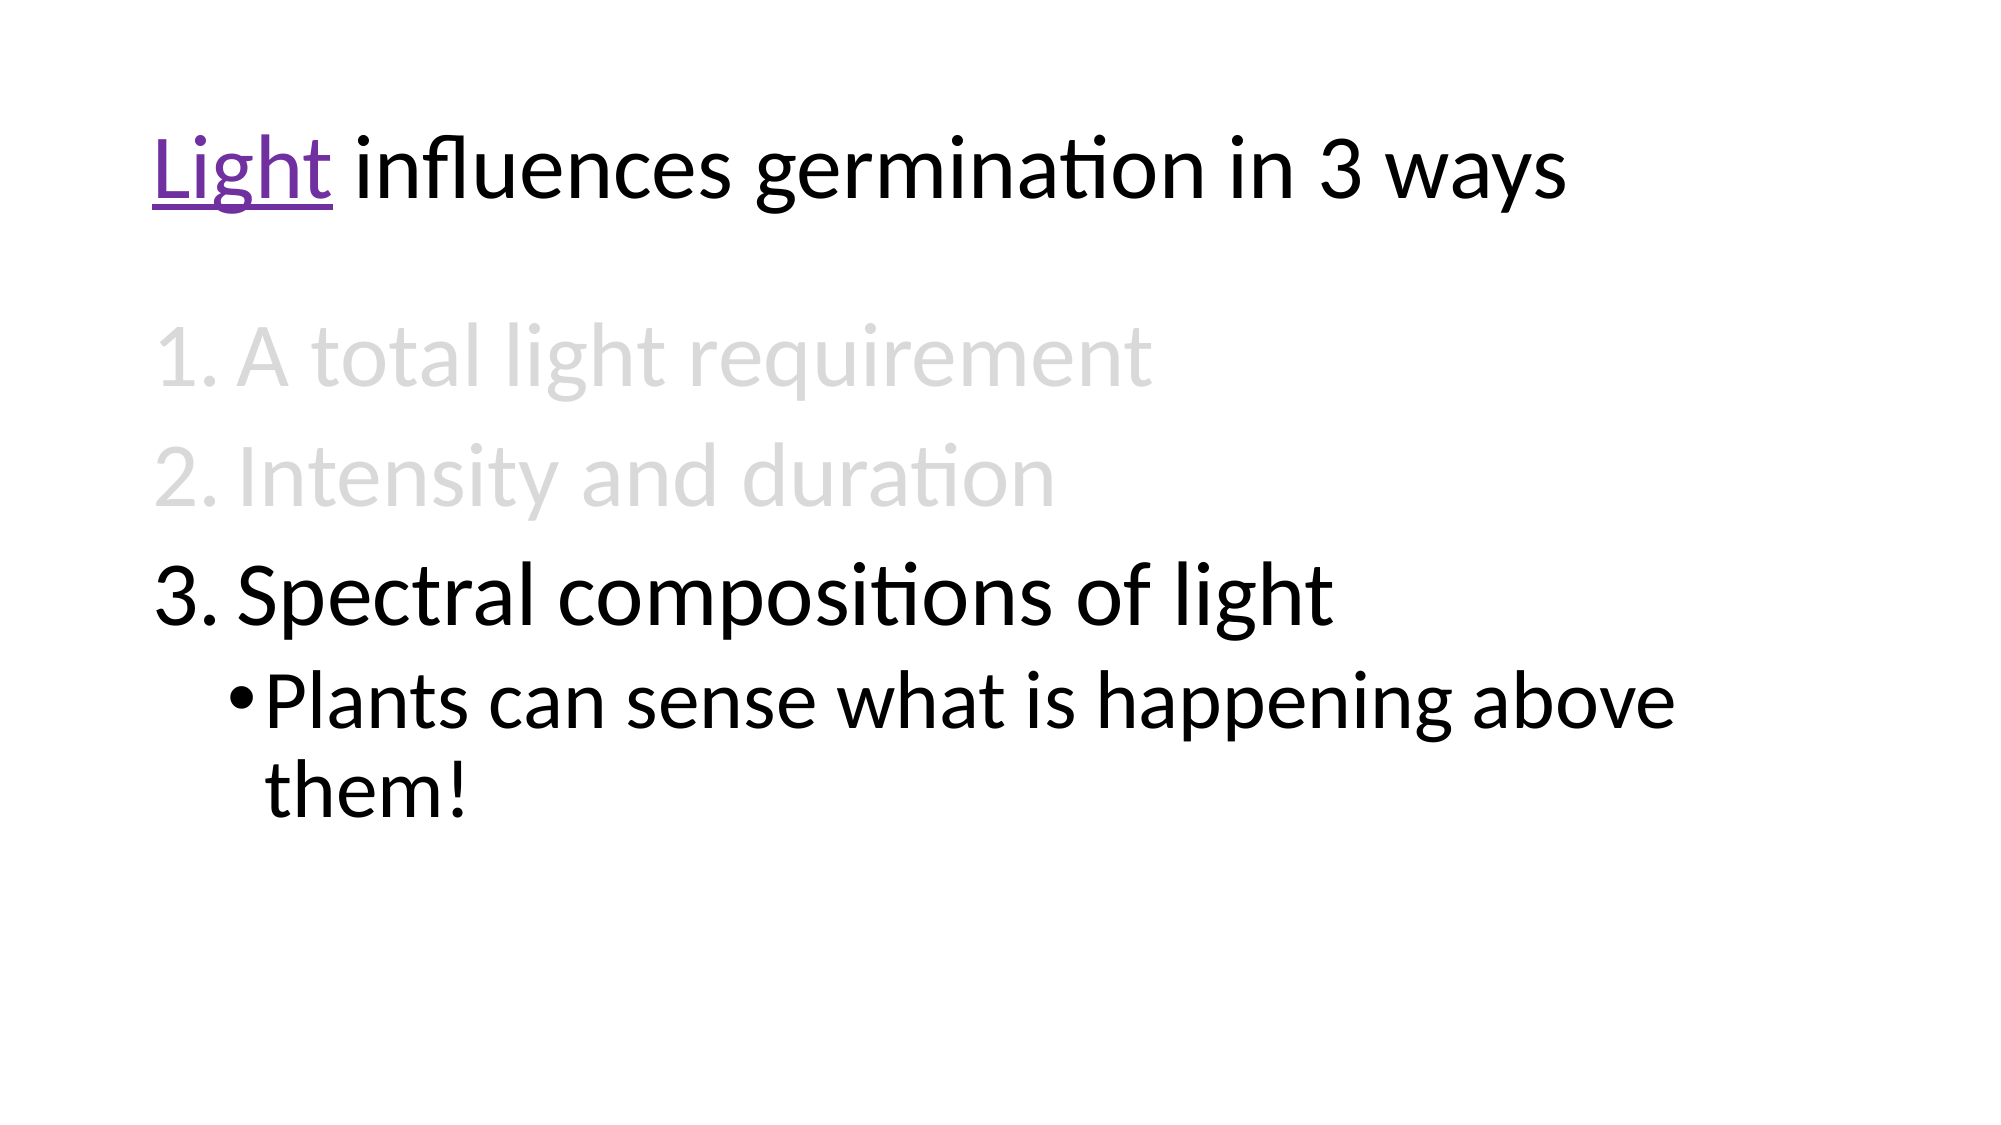

# Light influences germination in 3 ways
A total light requirement
Intensity and duration
Spectral compositions of light
Plants can sense what is happening above them!